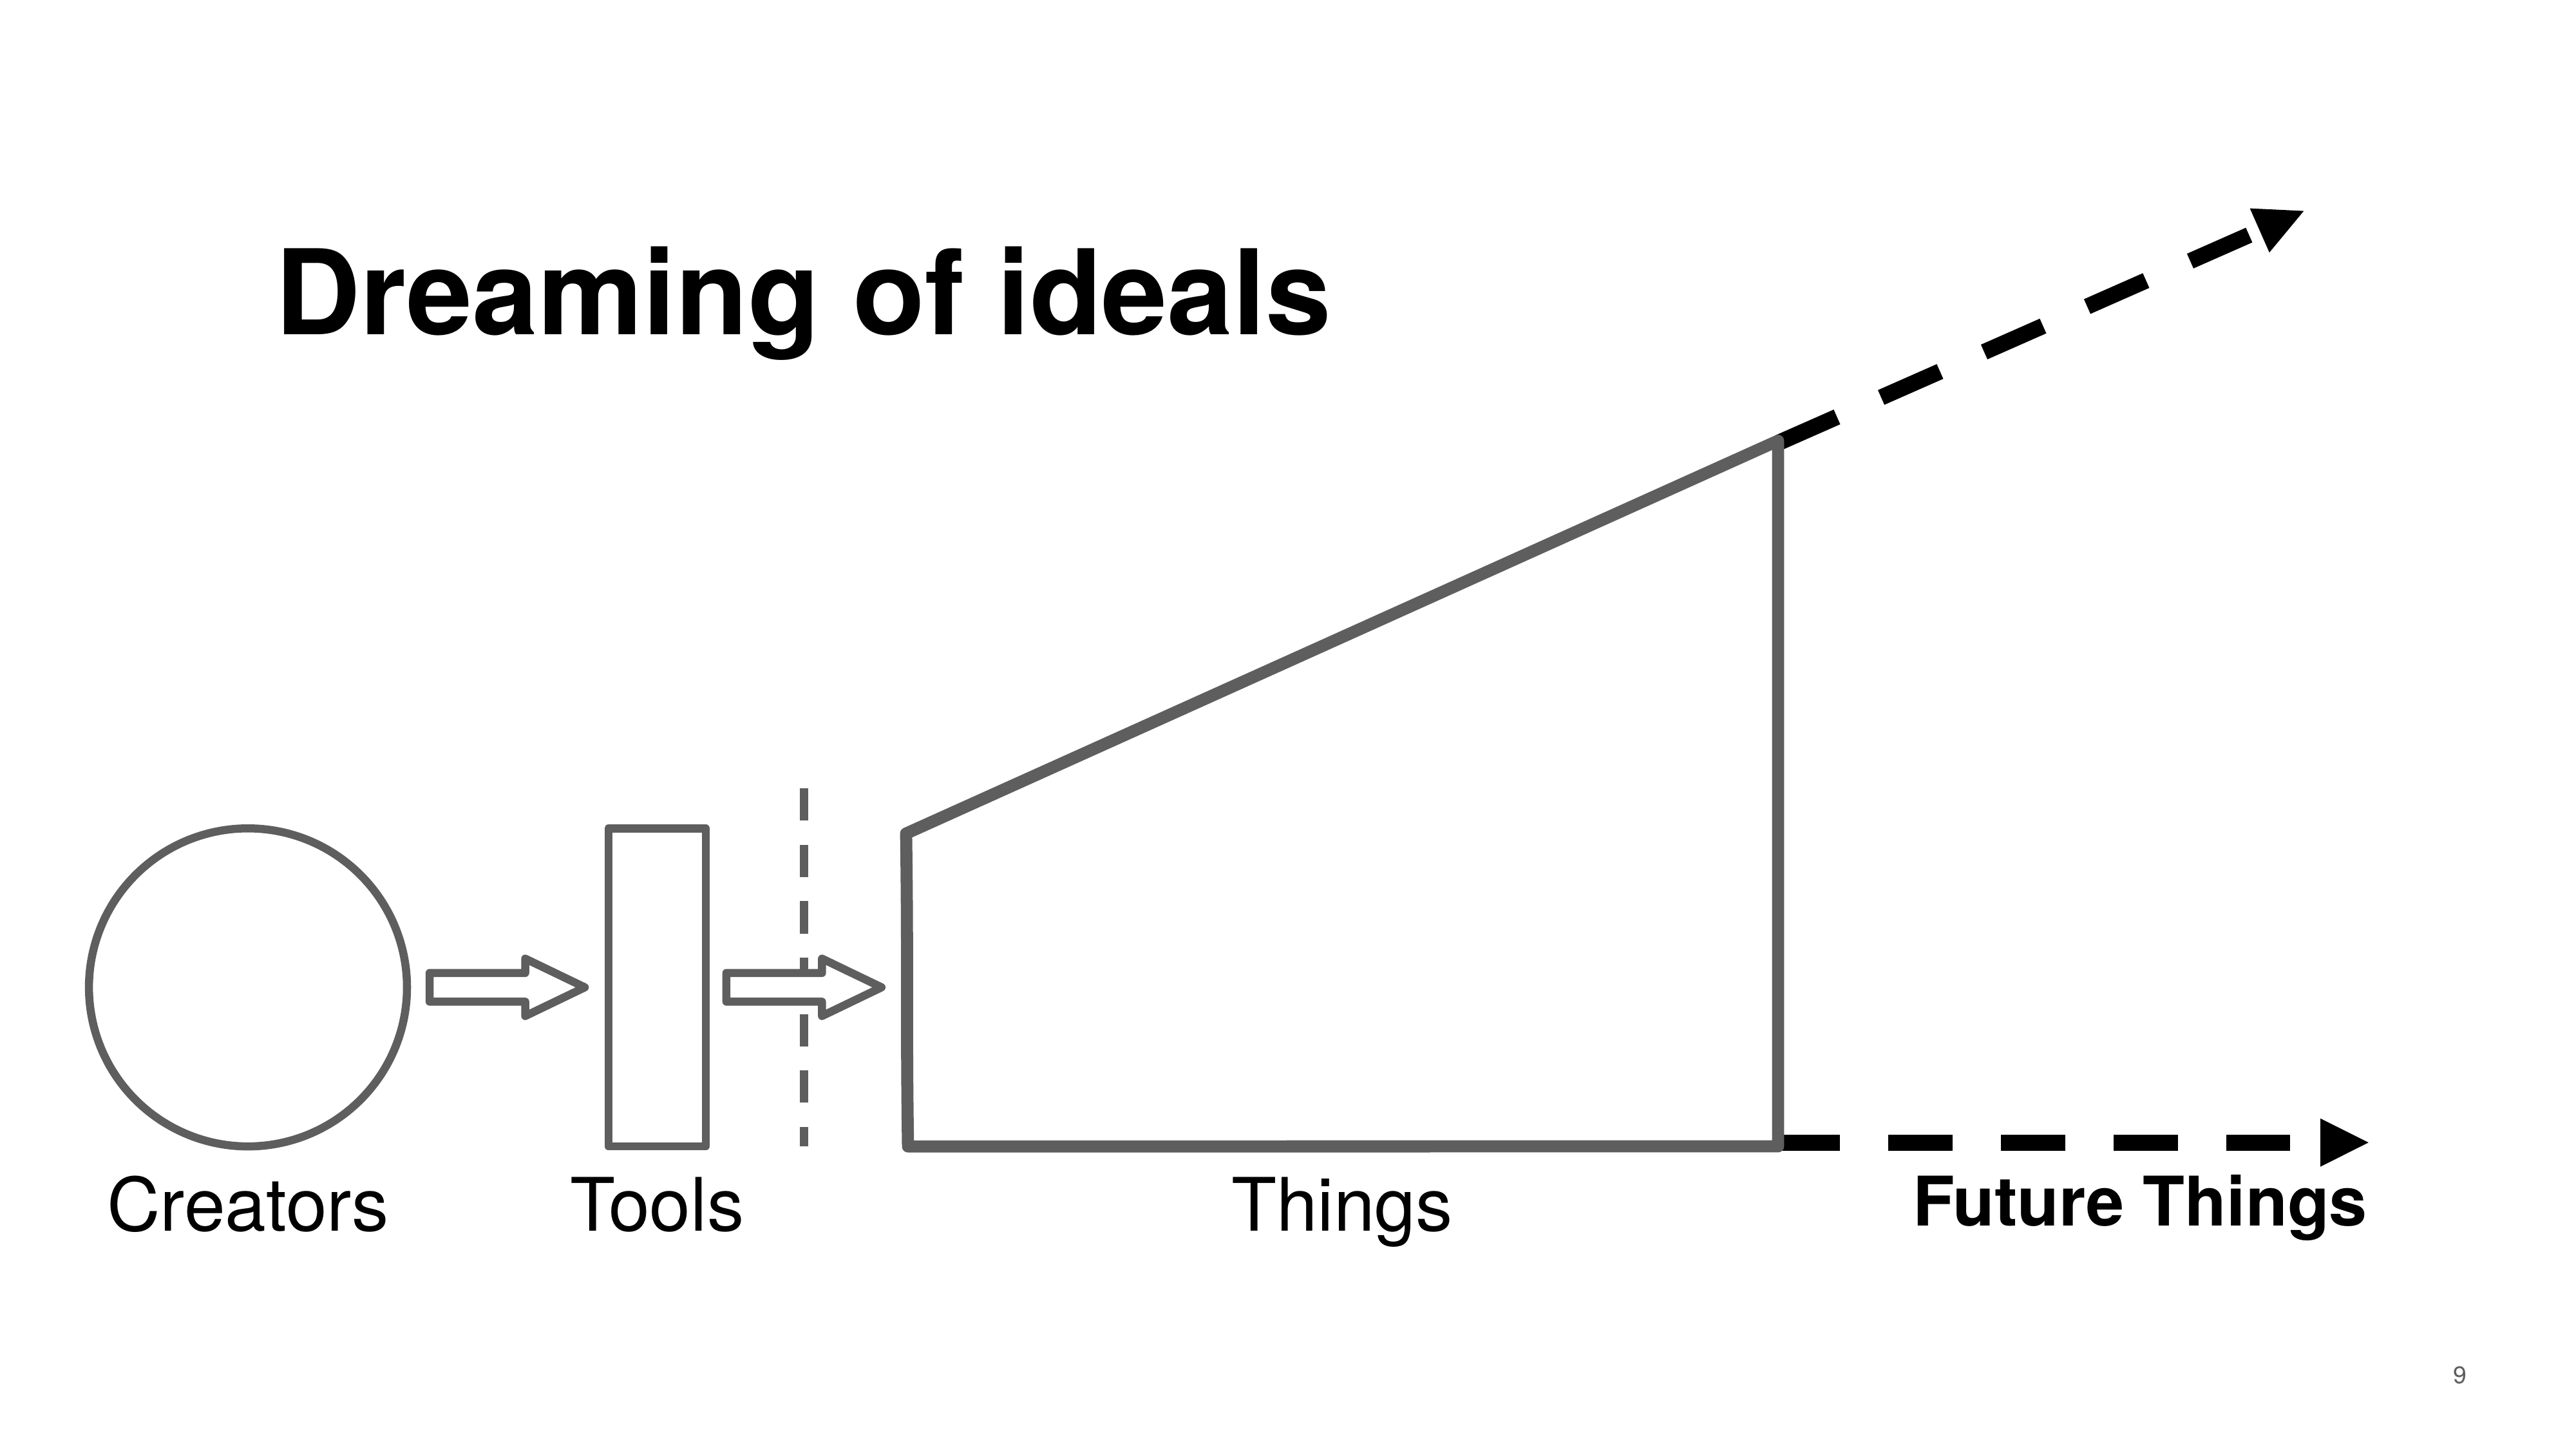

Dreaming of ideals

Creators
Tools
Things
Future Things
9